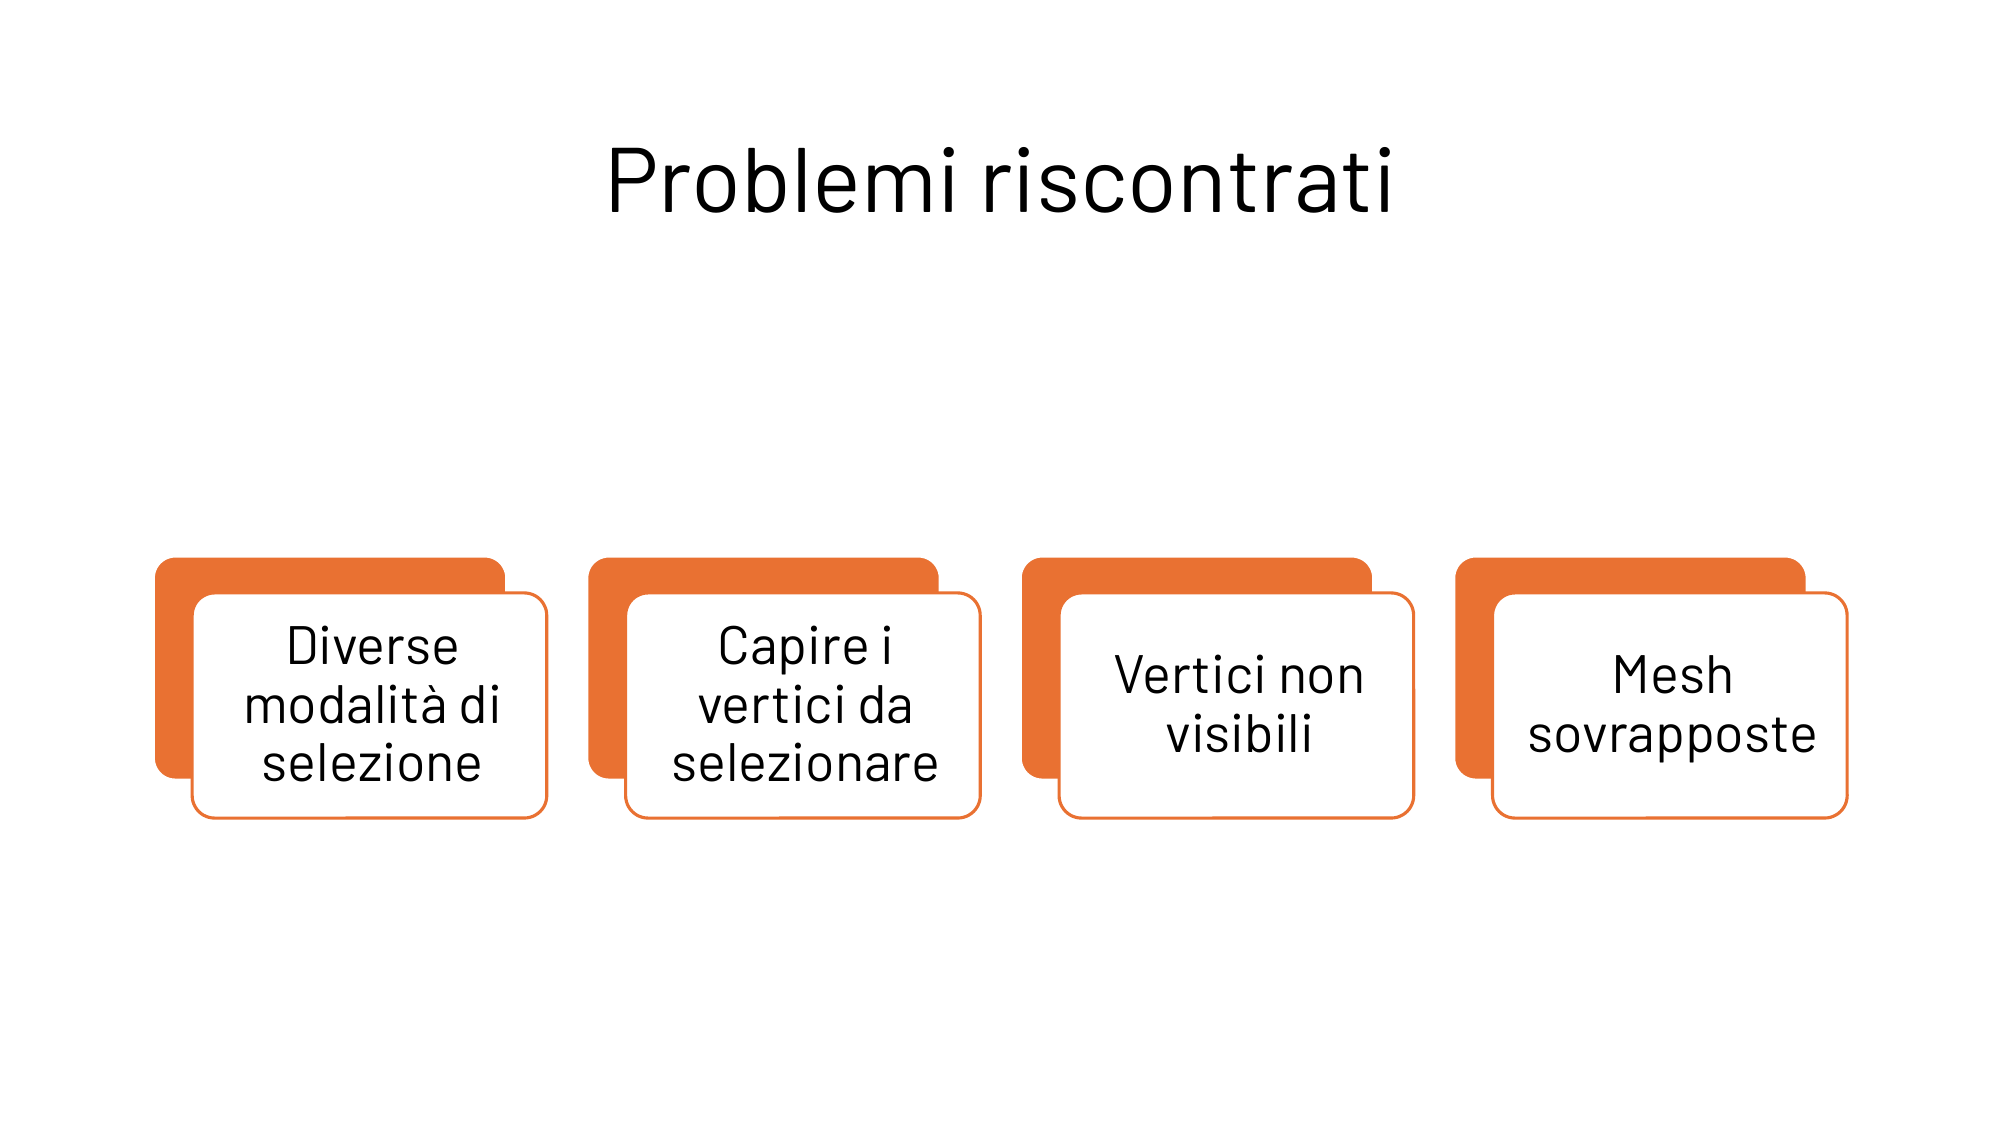

# Problemi riscontrati
Diverse modalità di selezione
Capire i vertici da selezionare
Vertici non visibili
Mesh sovrapposte
10